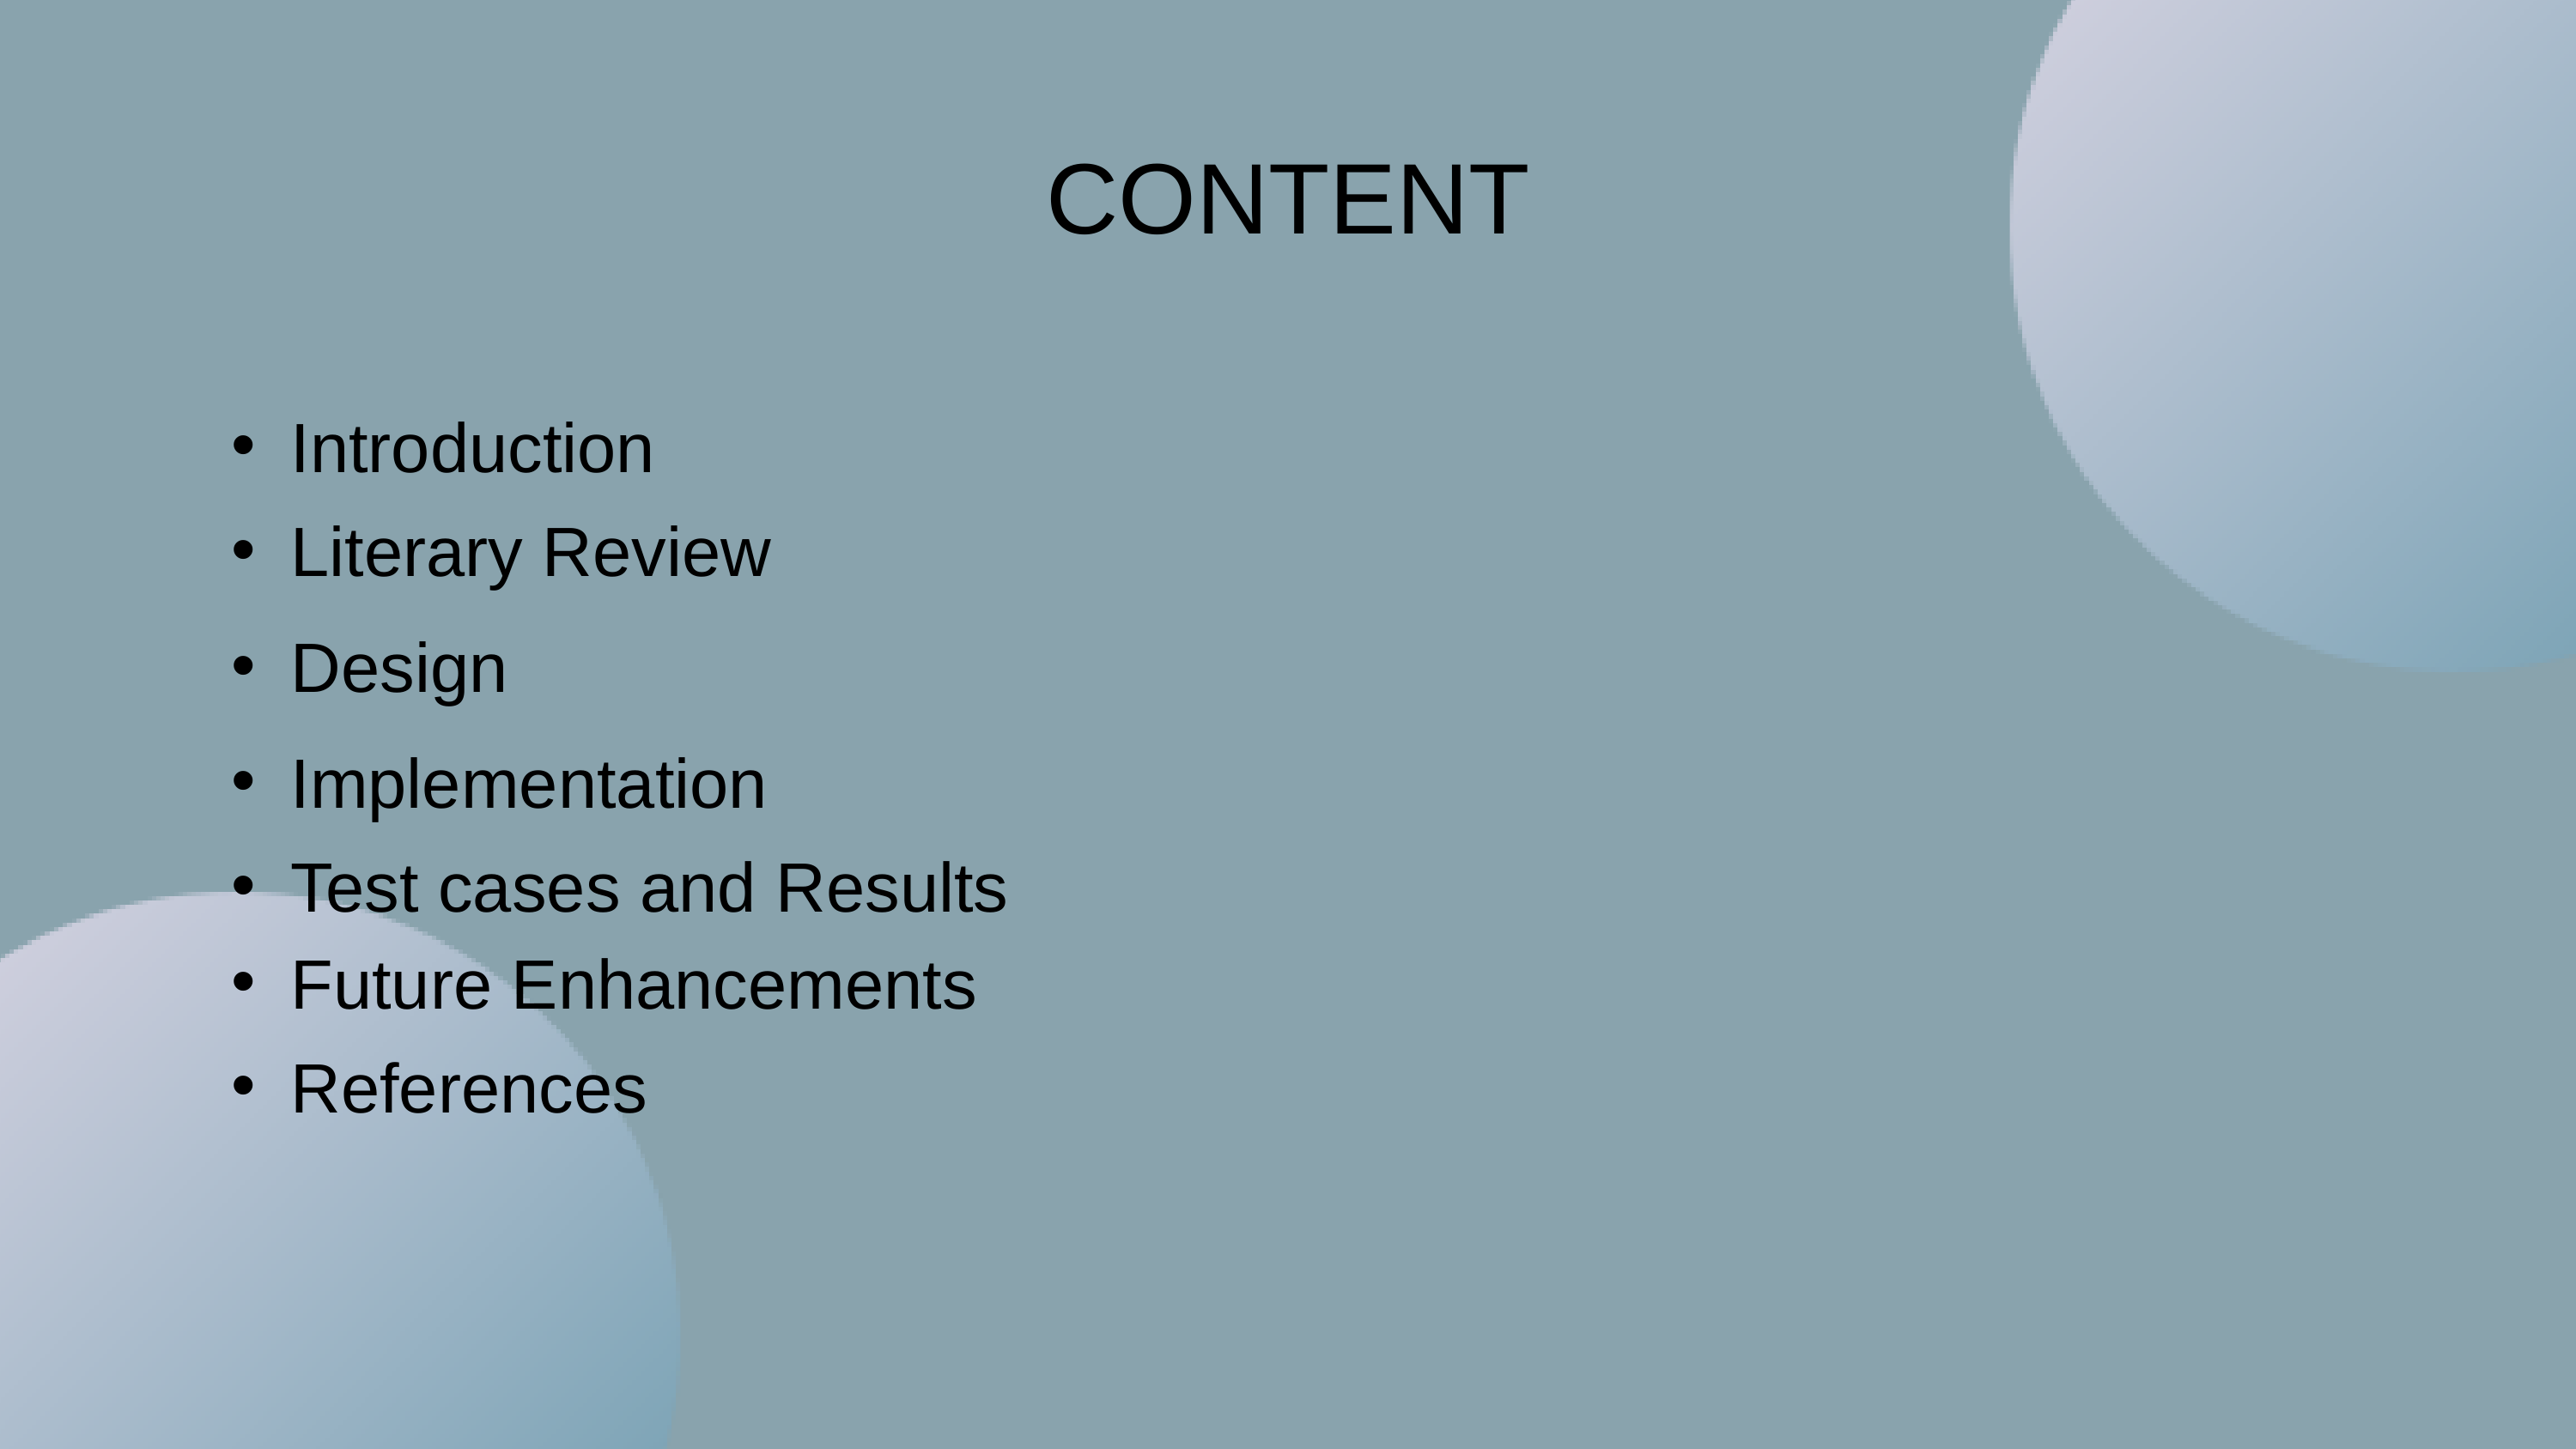

CONTENT
Introduction
Literary Review
Design
Implementation
Test cases and Results

Future Enhancements
References